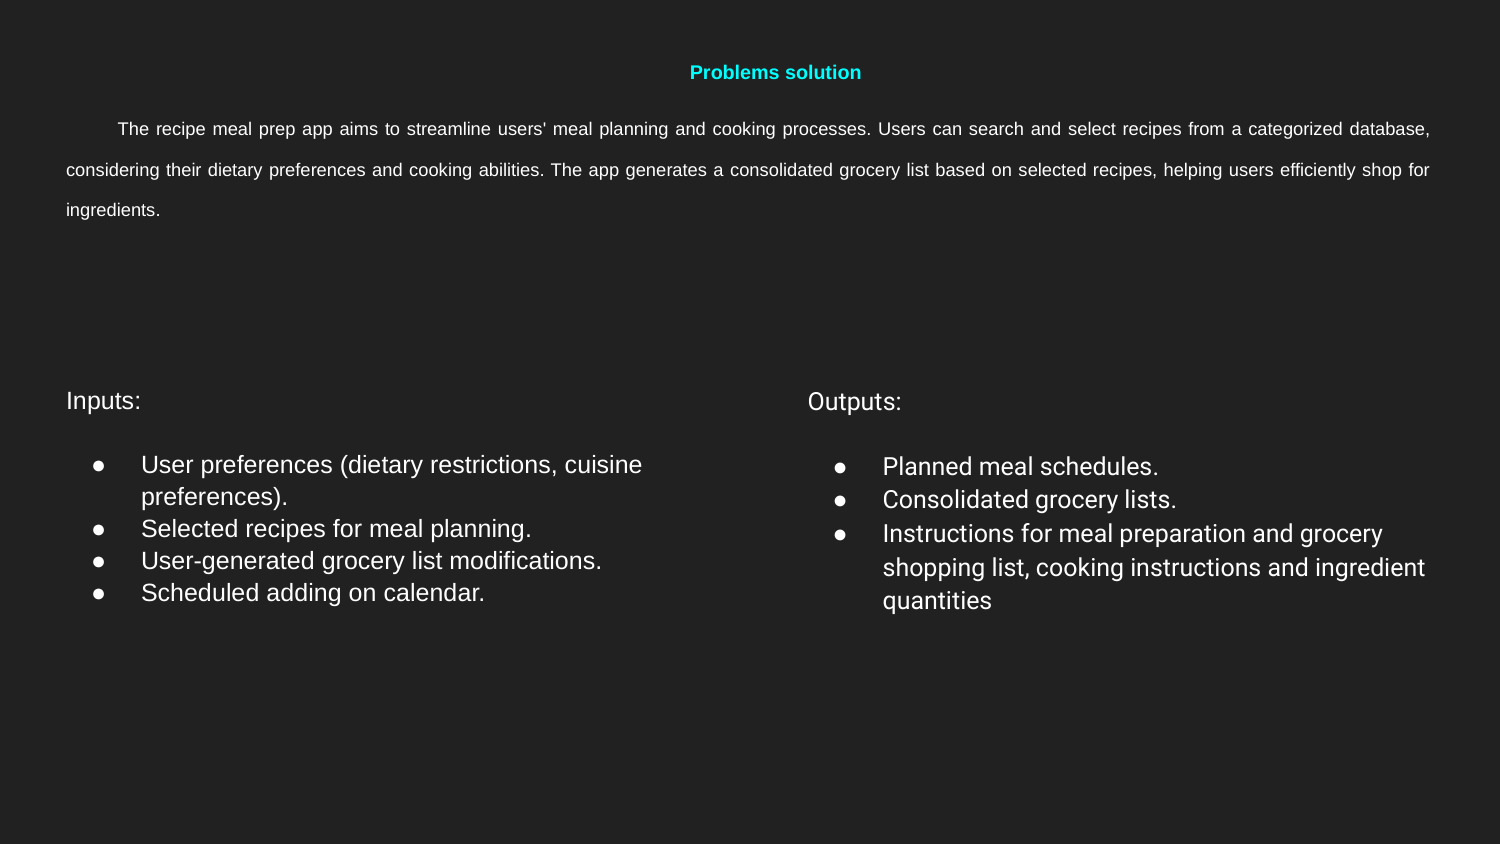

# Problems solution
The recipe meal prep app aims to streamline users' meal planning and cooking processes. Users can search and select recipes from a categorized database, considering their dietary preferences and cooking abilities. The app generates a consolidated grocery list based on selected recipes, helping users efficiently shop for ingredients.

Inputs:
User preferences (dietary restrictions, cuisine preferences).
Selected recipes for meal planning.
User-generated grocery list modifications.
Scheduled adding on calendar.

Outputs:
Planned meal schedules.
Consolidated grocery lists.
Instructions for meal preparation and grocery shopping list, cooking instructions and ingredient quantities